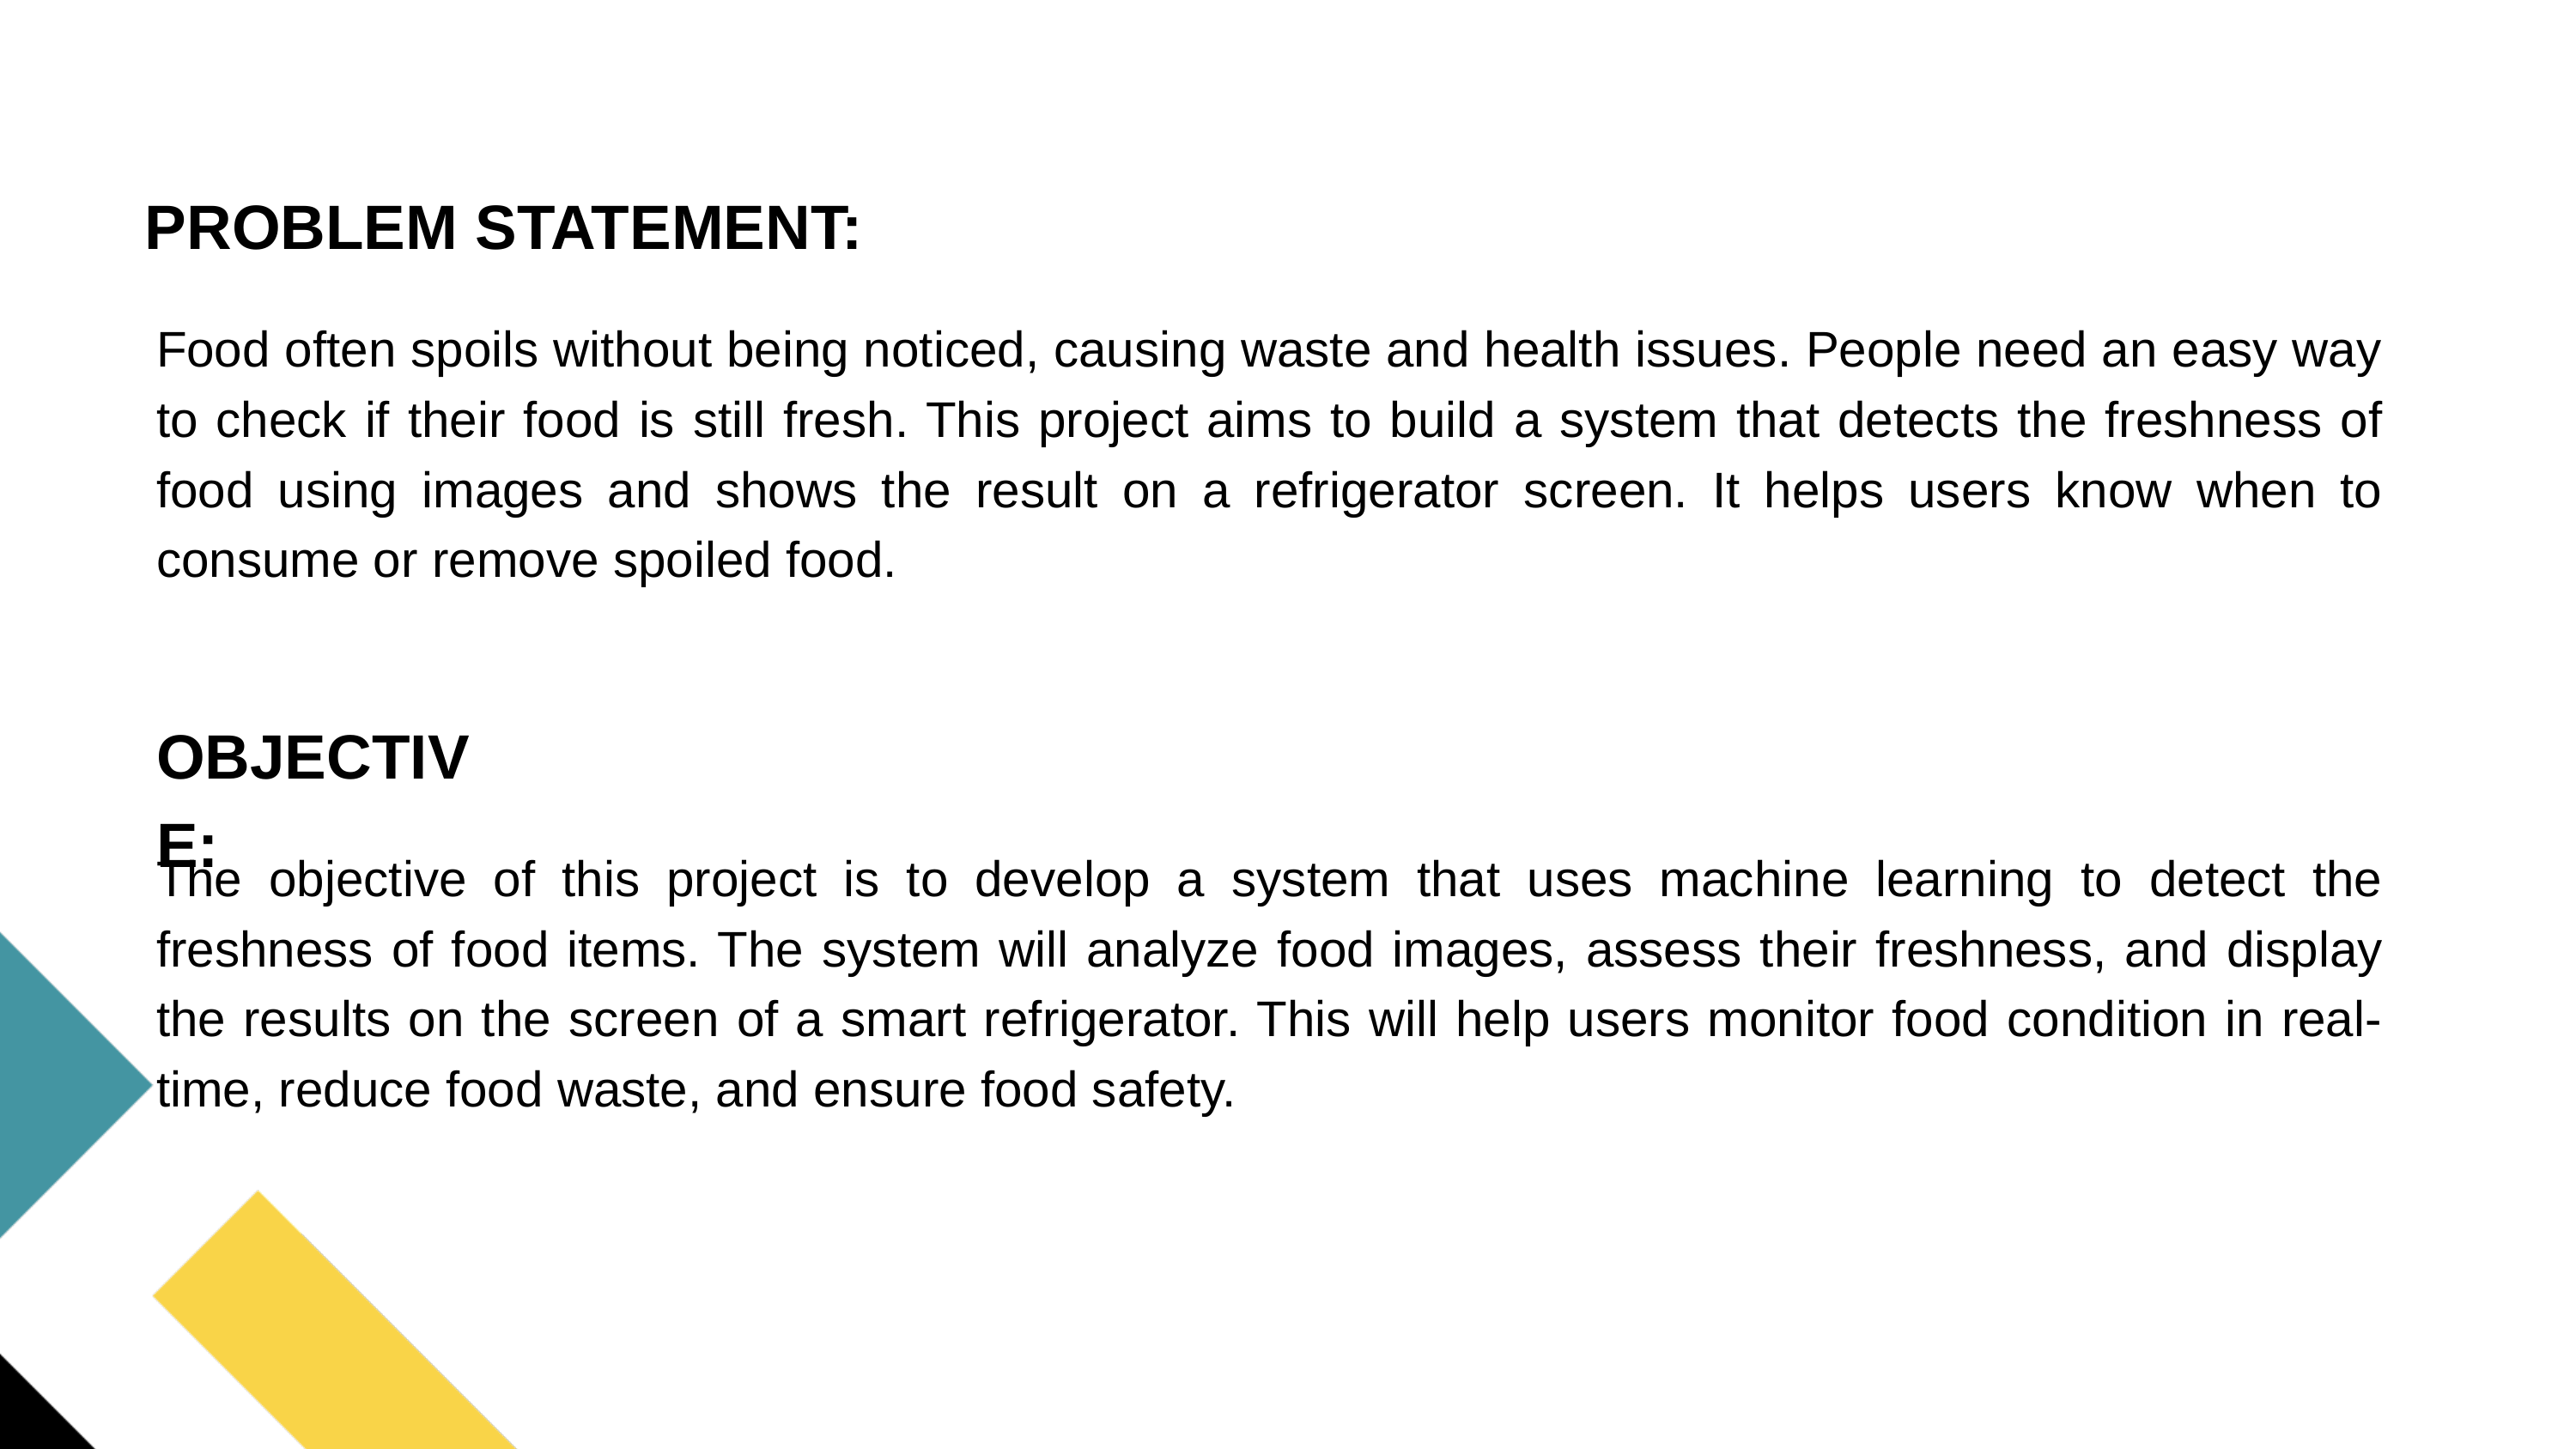

PROBLEM STATEMENT:
Food often spoils without being noticed, causing waste and health issues. People need an easy way to check if their food is still fresh. This project aims to build a system that detects the freshness of food using images and shows the result on a refrigerator screen. It helps users know when to consume or remove spoiled food.
OBJECTIVE:
The objective of this project is to develop a system that uses machine learning to detect the freshness of food items. The system will analyze food images, assess their freshness, and display the results on the screen of a smart refrigerator. This will help users monitor food condition in real-time, reduce food waste, and ensure food safety.